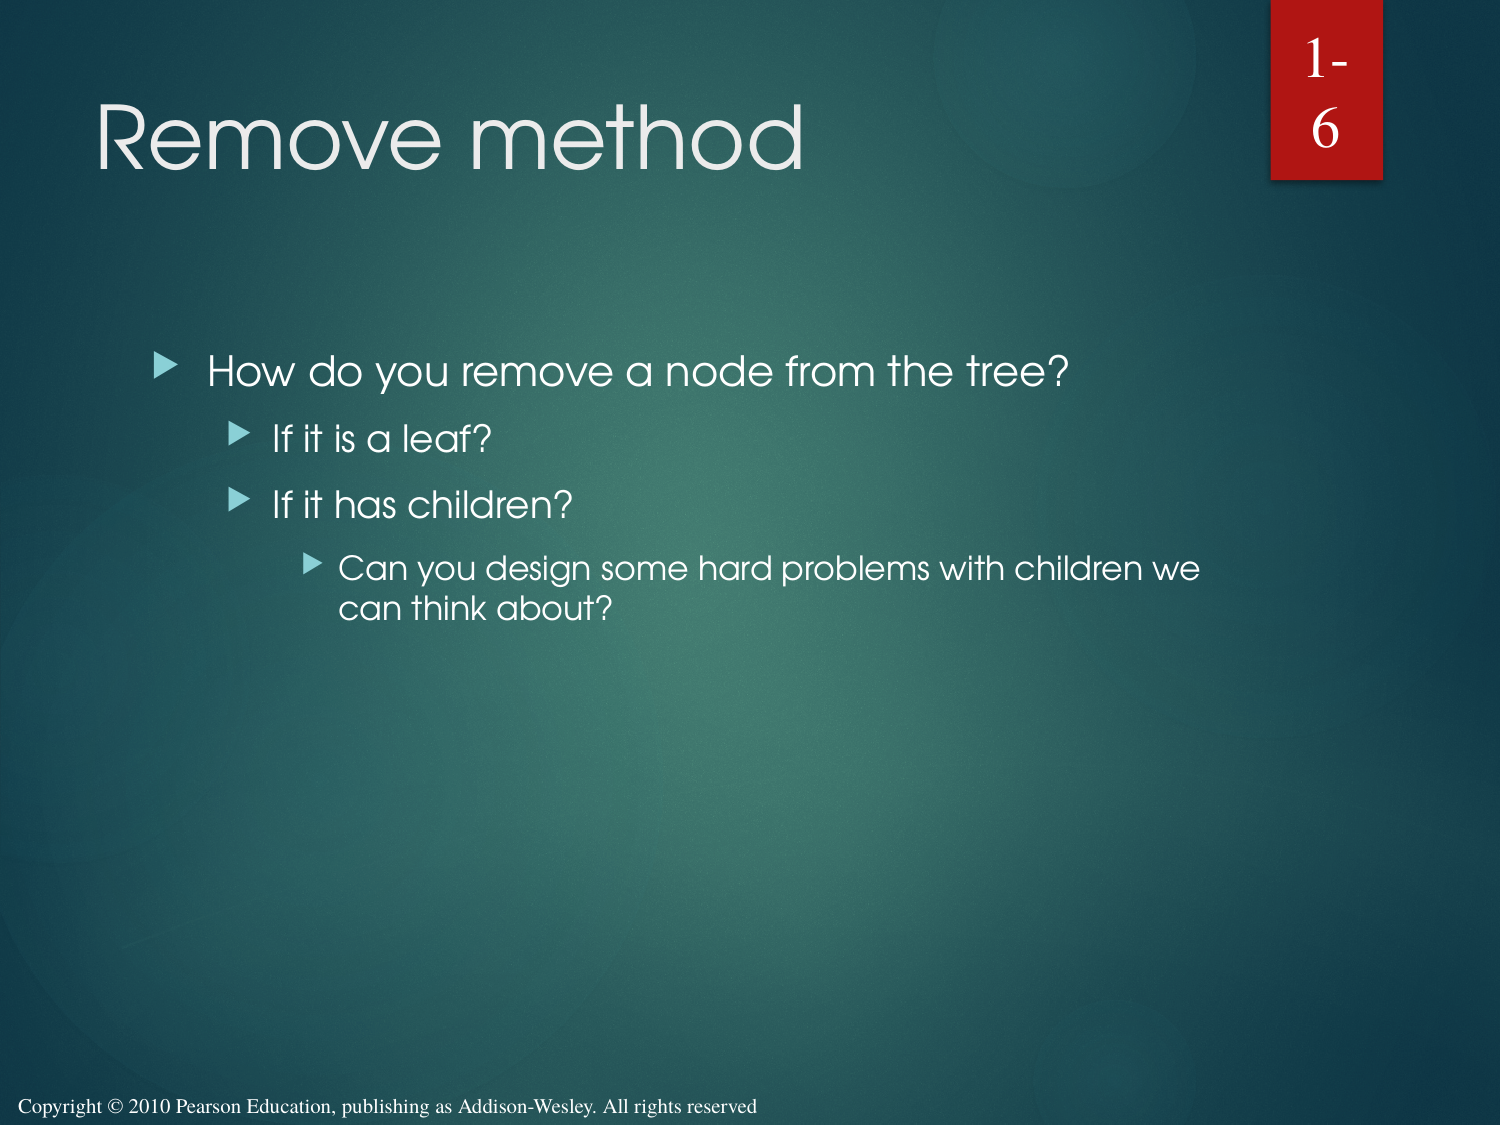

1-6
# Remove method
How do you remove a node from the tree?
If it is a leaf?
If it has children?
Can you design some hard problems with children we can think about?